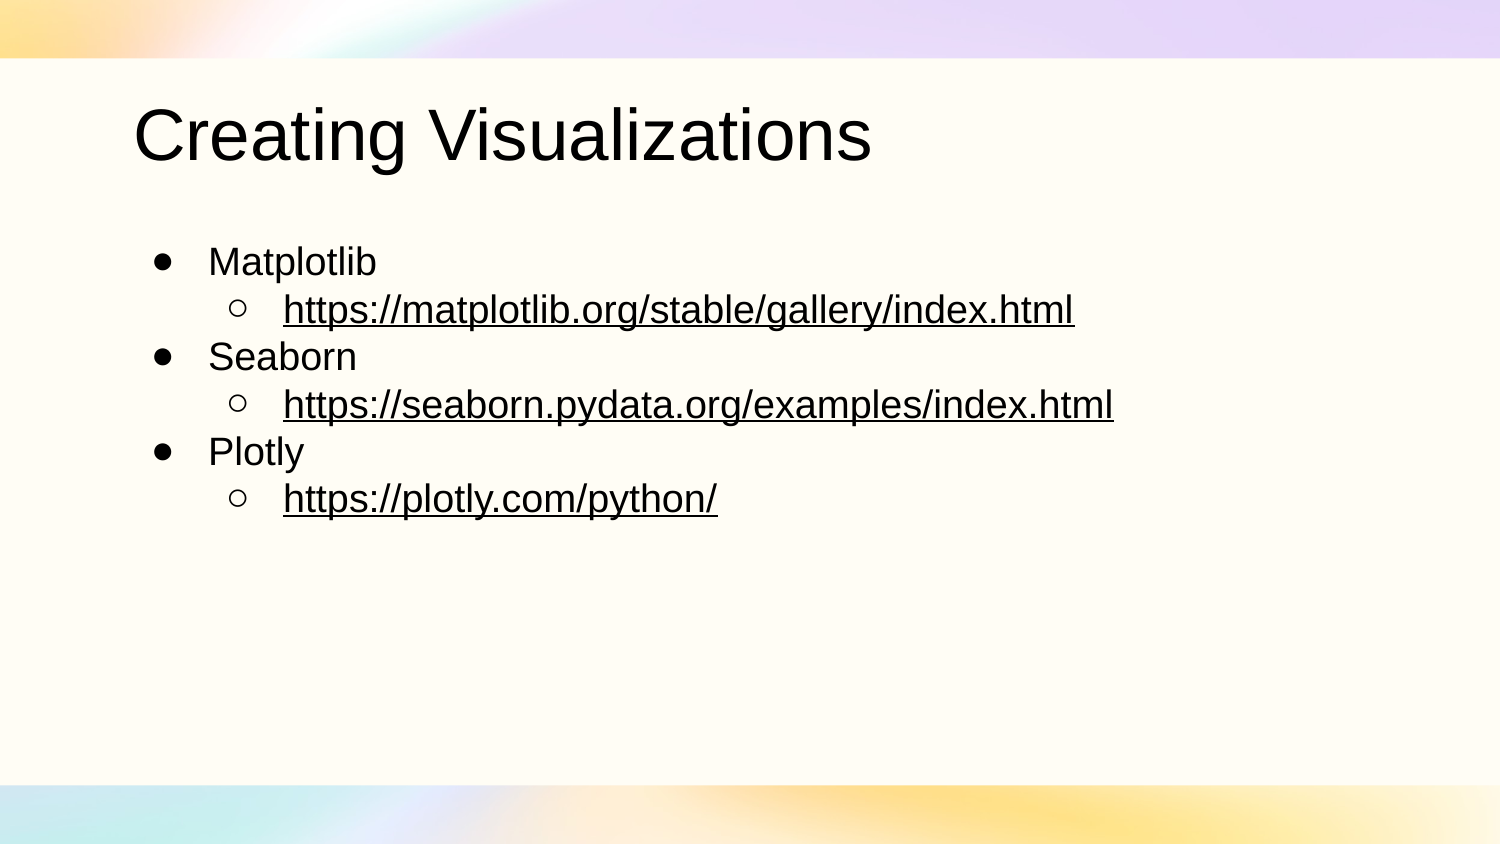

# Creating Visualizations
Matplotlib
https://matplotlib.org/stable/gallery/index.html
Seaborn
https://seaborn.pydata.org/examples/index.html
Plotly
https://plotly.com/python/